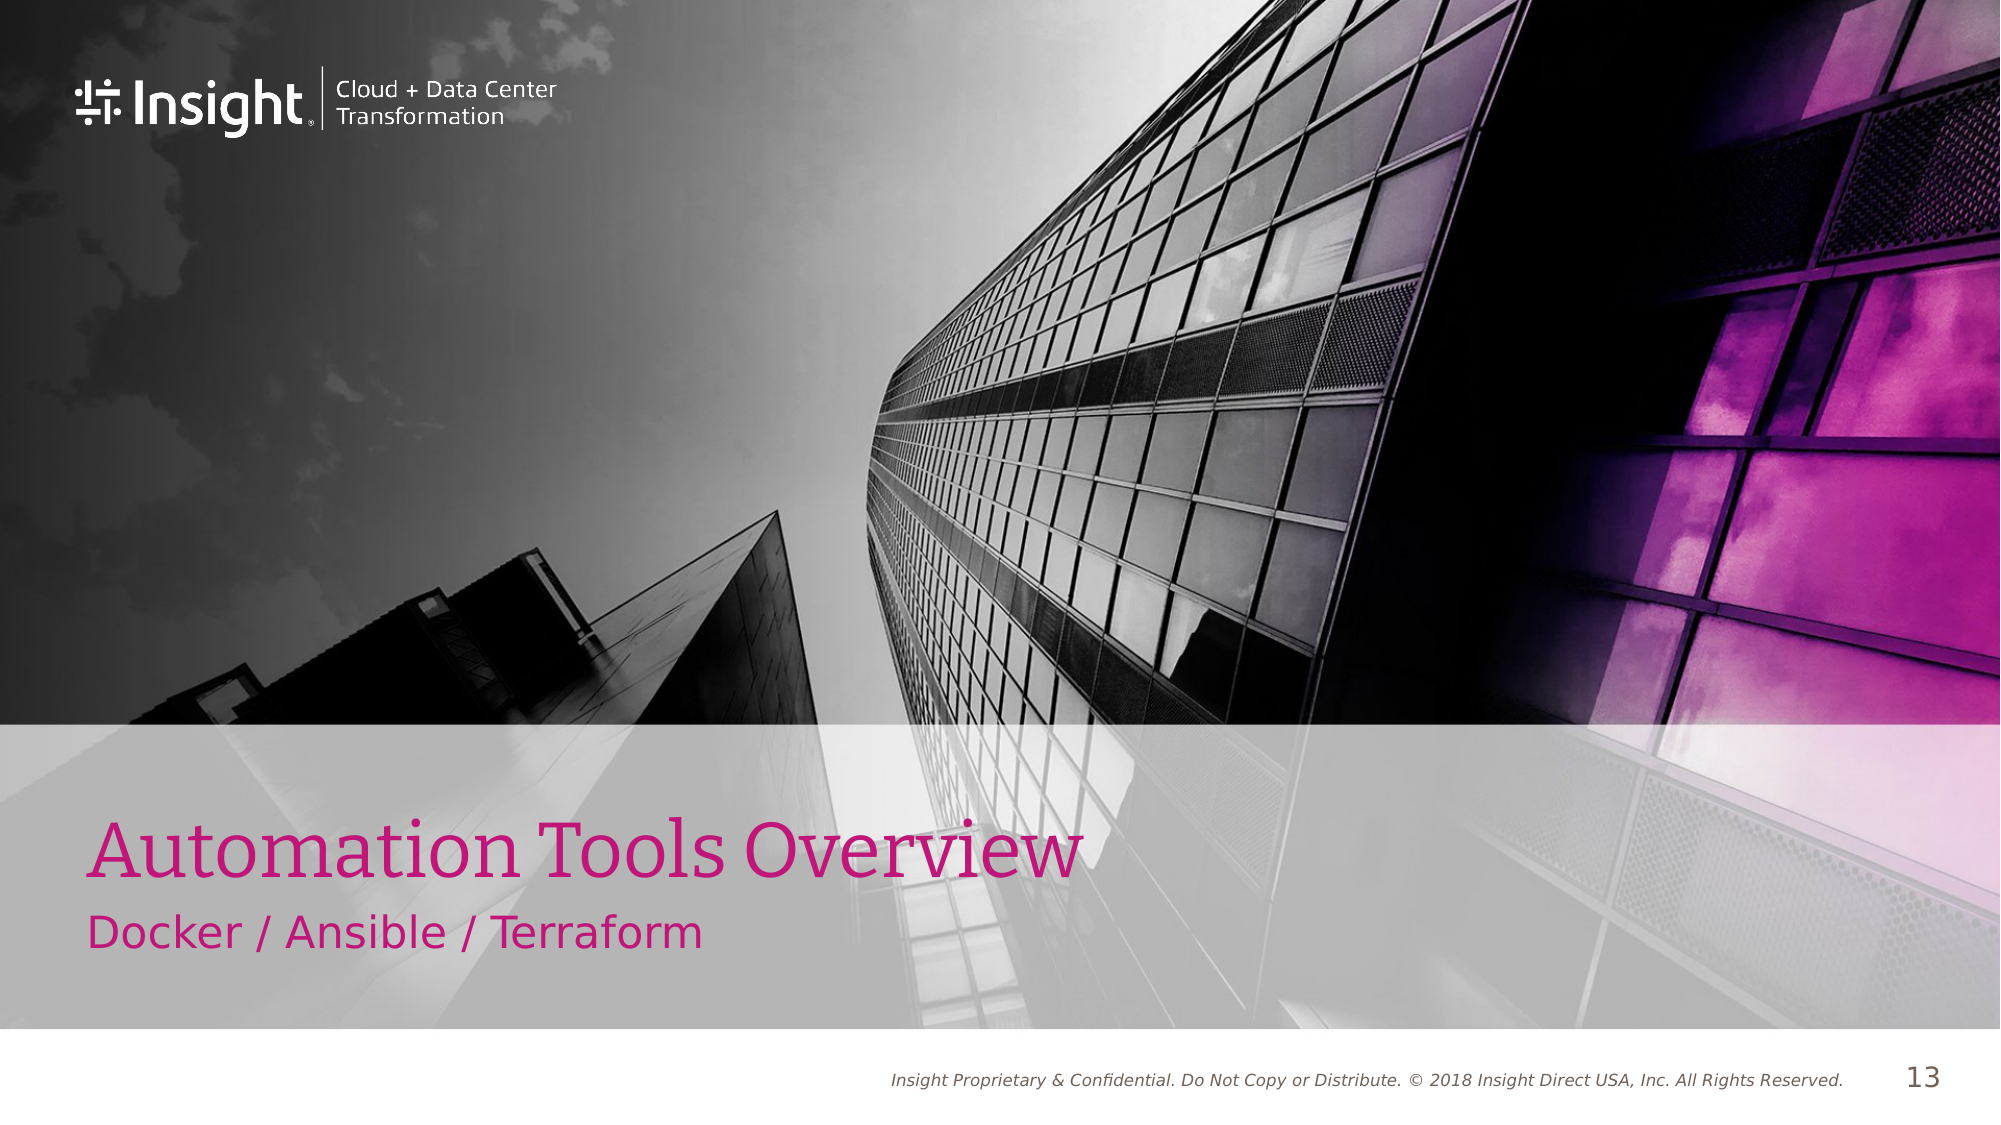

# Automation Tools Overview
Docker / Ansible / Terraform